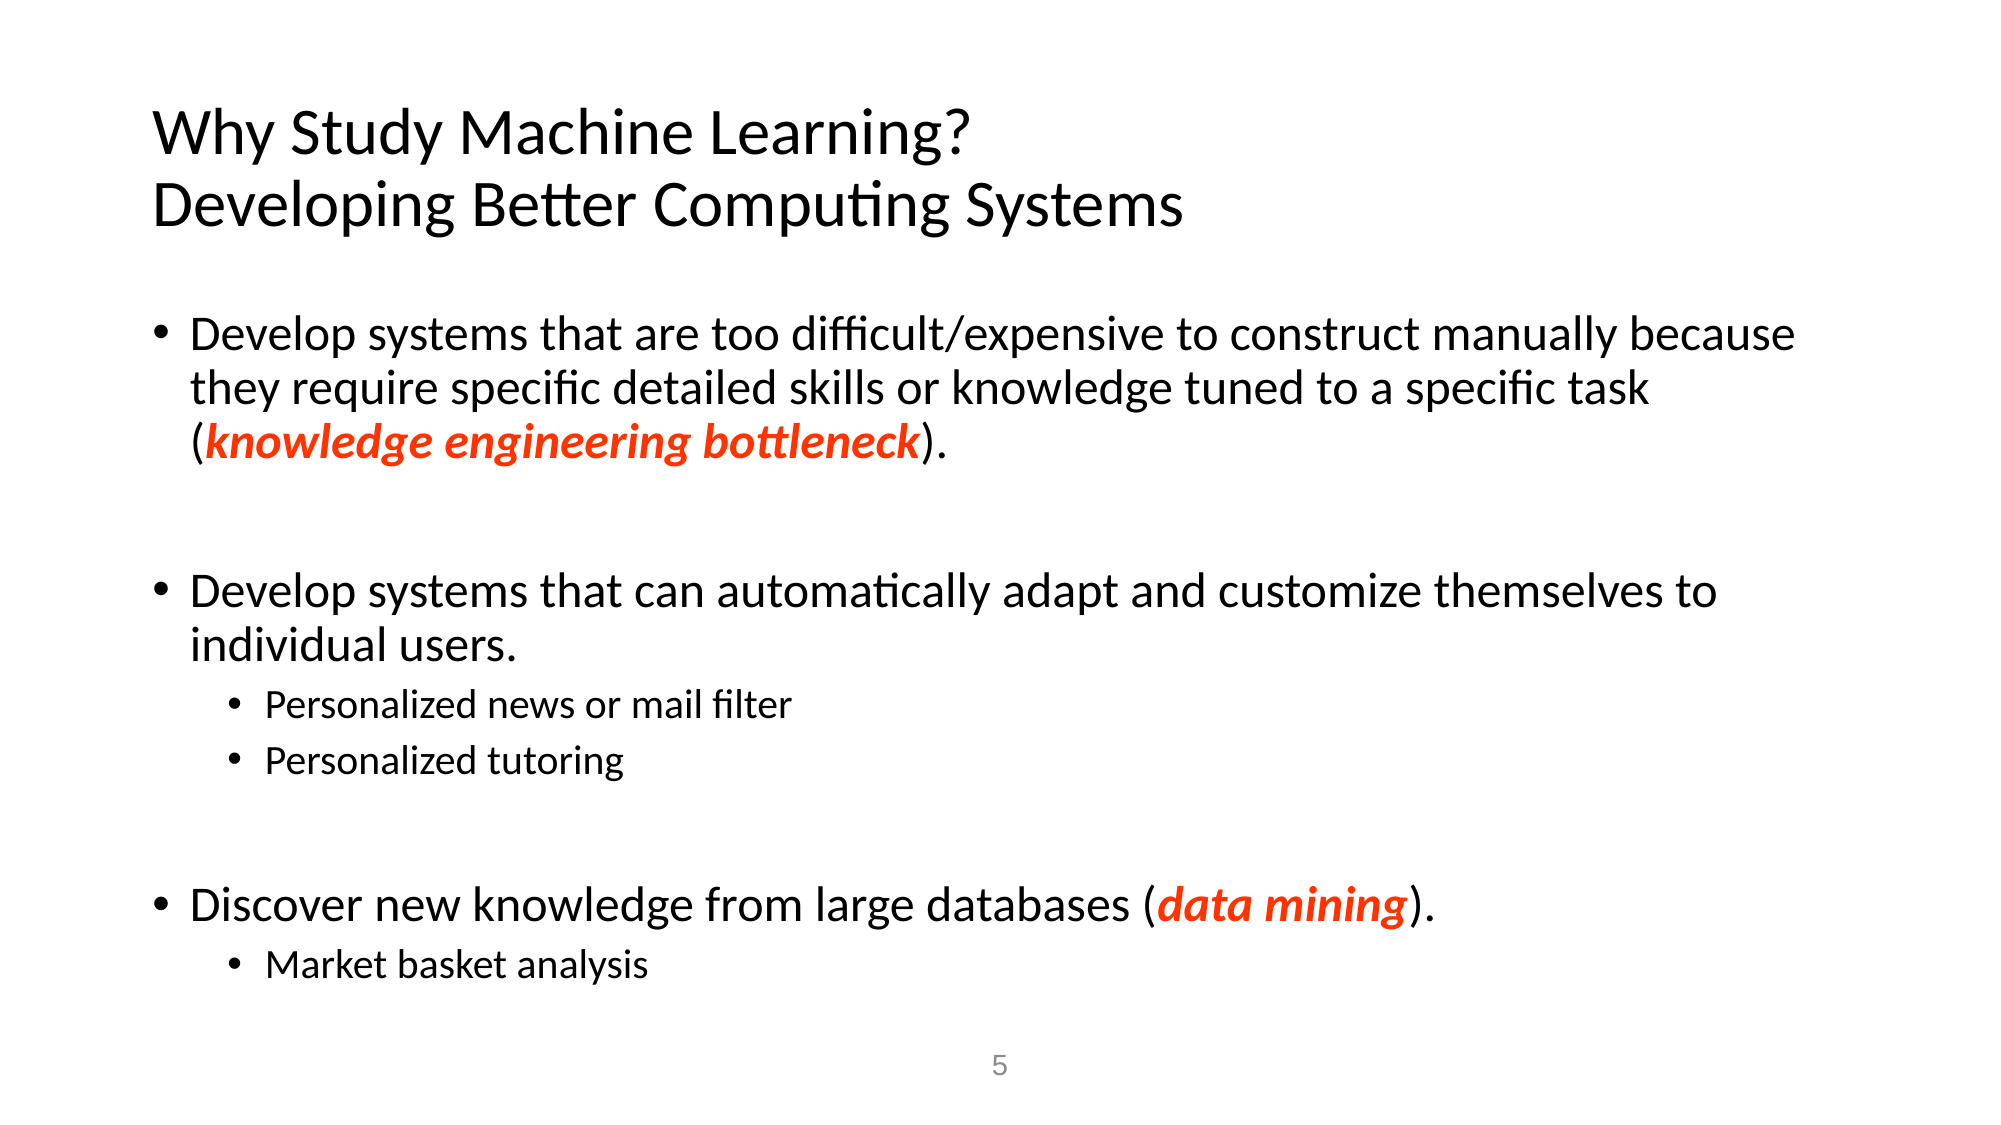

# Why Study Machine Learning? Developing Better Computing Systems
Develop systems that are too difficult/expensive to construct manually because they require specific detailed skills or knowledge tuned to a specific task (knowledge engineering bottleneck).

Develop systems that can automatically adapt and customize themselves to individual users.
Personalized news or mail filter
Personalized tutoring

Discover new knowledge from large databases (data mining).
Market basket analysis
5